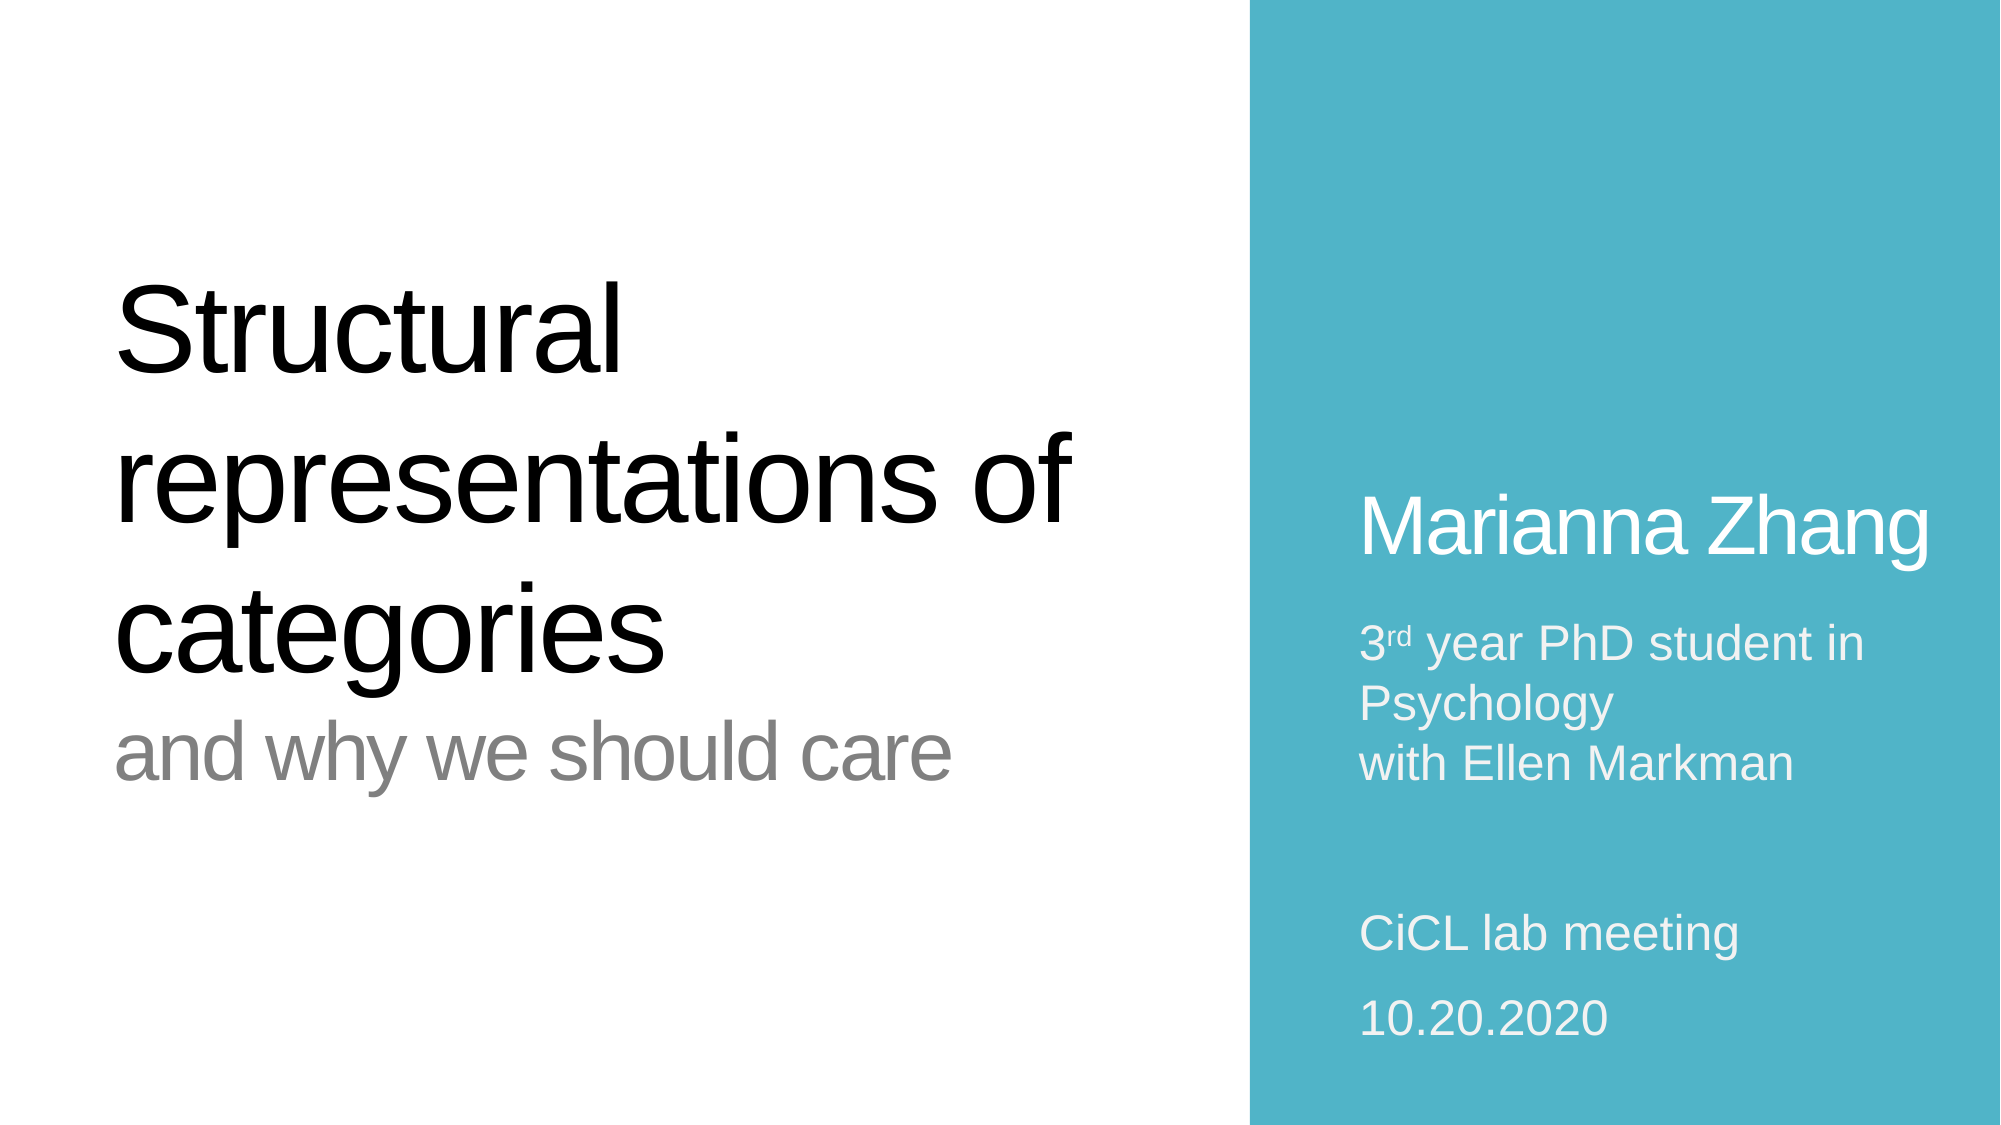

Structural representations of categories
and why we should care
# Marianna Zhang
3rd year PhD student in Psychology
with Ellen Markman

CiCL lab meeting
10.20.2020